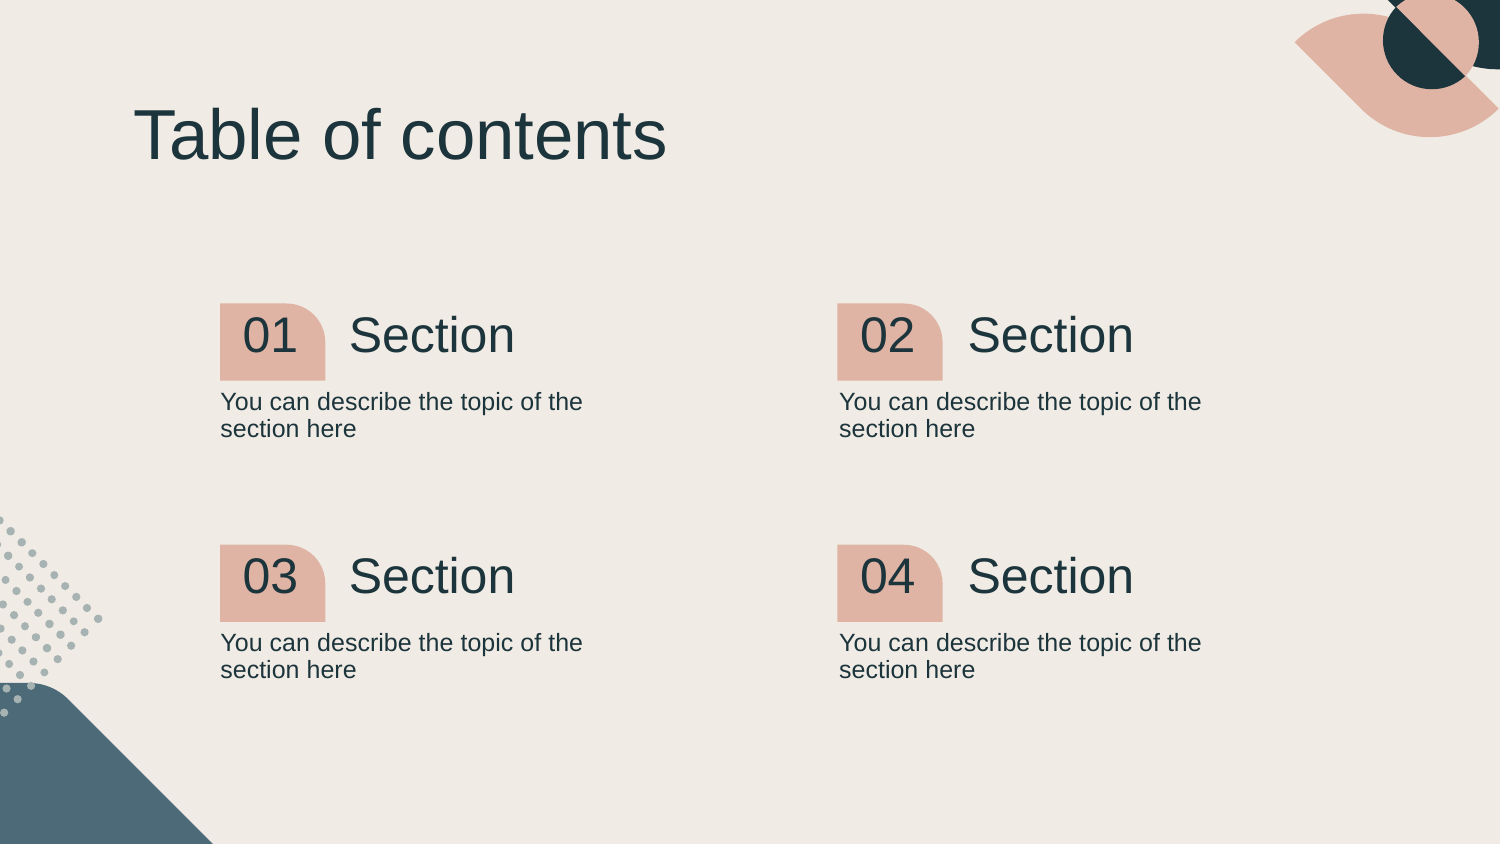

# Table of contents
01
02
Section
Section

You can describe the topic of the section here
You can describe the topic of the section here
03
04
Section
Section

You can describe the topic of the section here
You can describe the topic of the section here